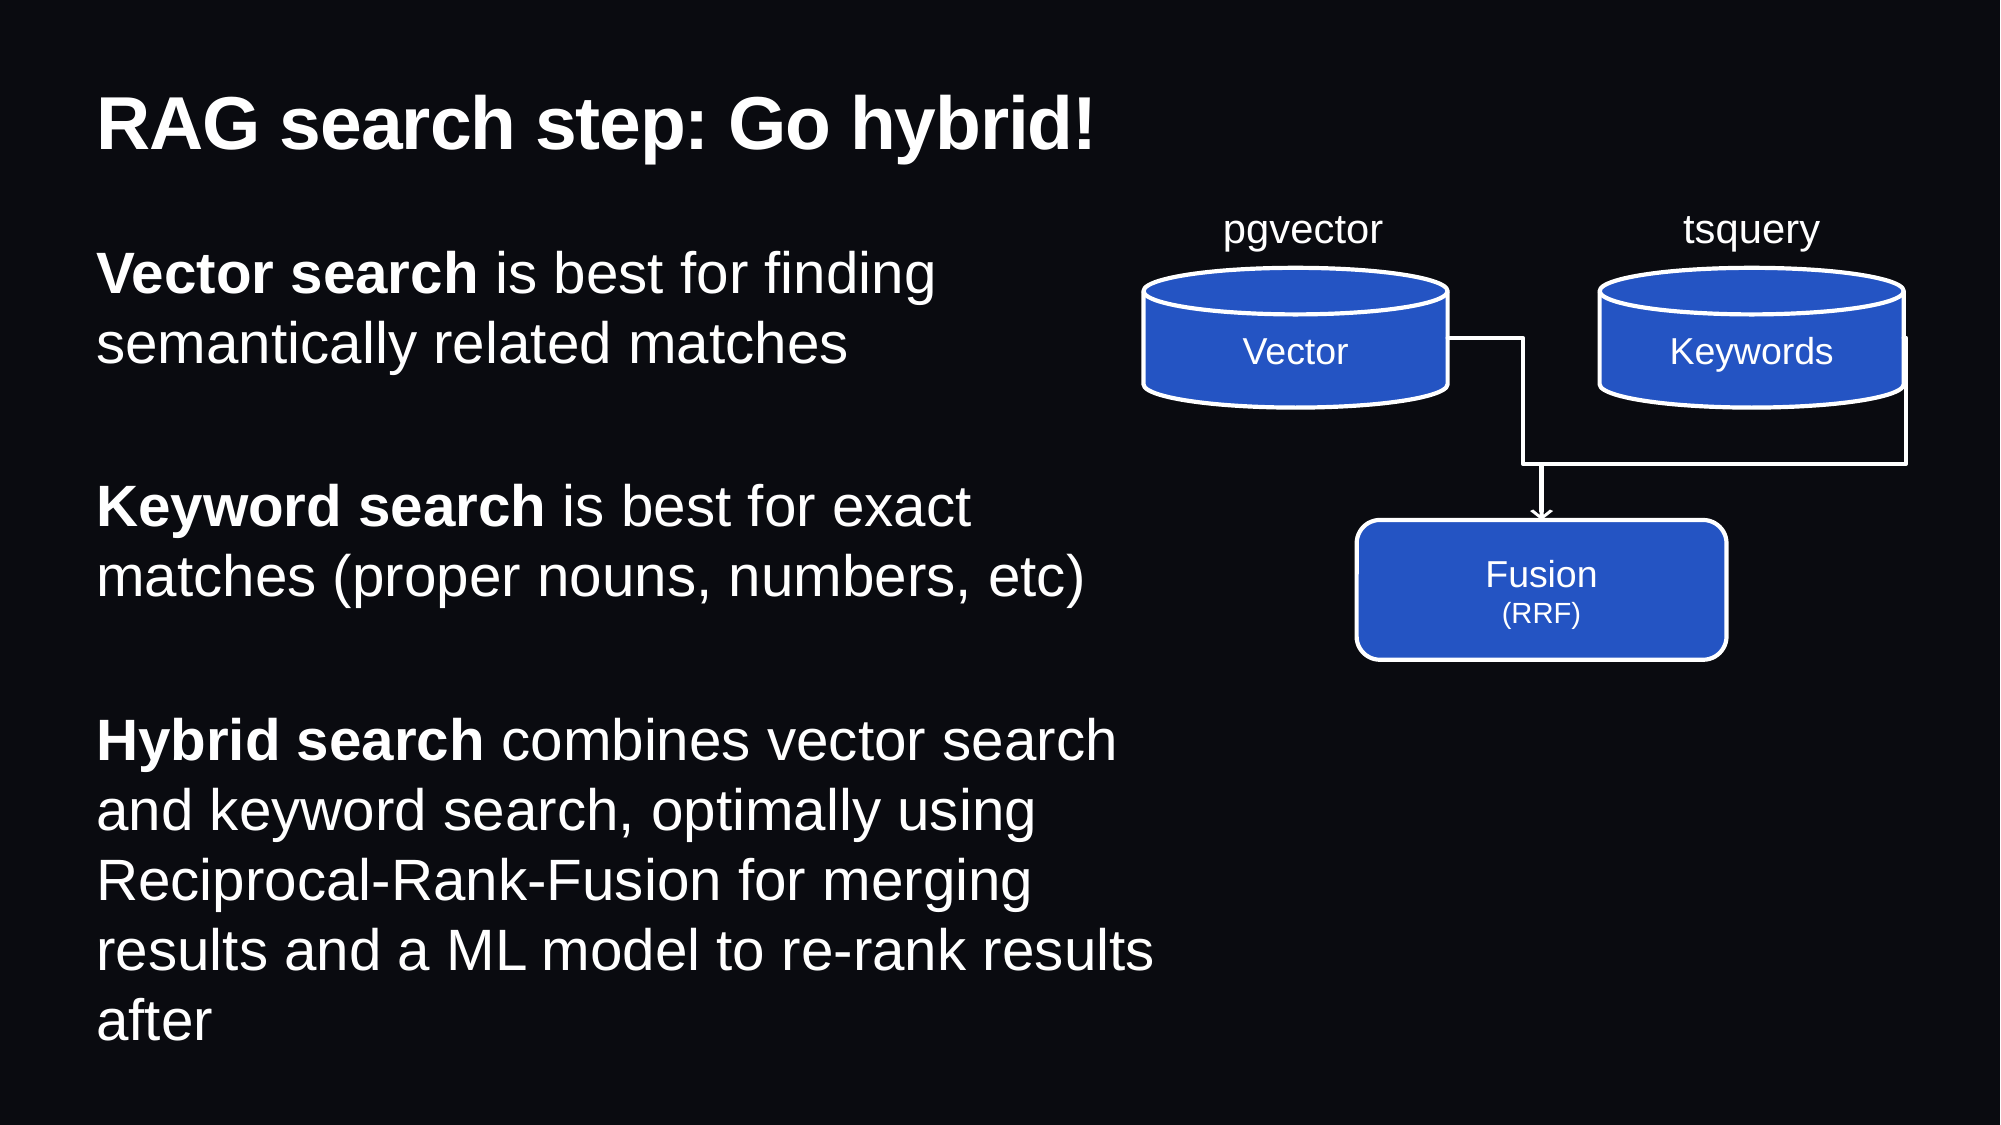

# RAG search step: Go hybrid!
pgvector
tsquery
Vector search is best for finding semantically related matches

Keyword search is best for exact matches (proper nouns, numbers, etc)

Hybrid search combines vector search and keyword search, optimally using Reciprocal-Rank-Fusion for merging results and a ML model to re-rank results after

Vector
Keywords
Fusion
(RRF)